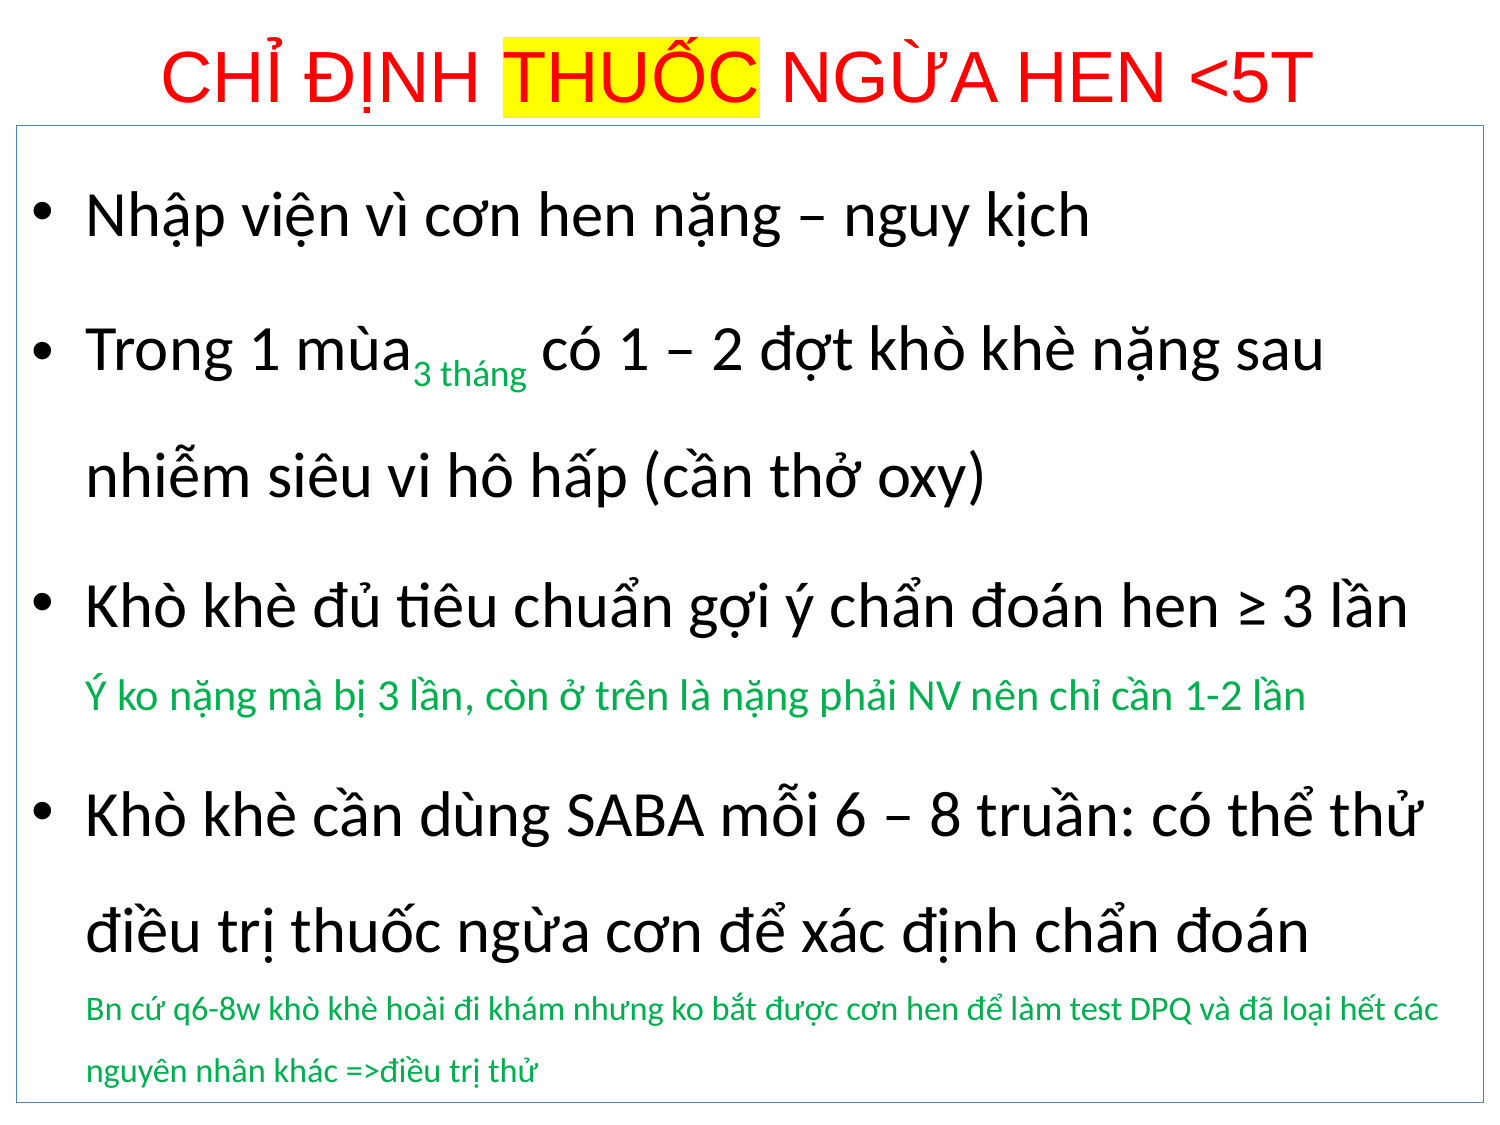

# CHỈ ĐỊNH THUỐC NGỪA HEN <5T
Nhập viện vì cơn hen nặng – nguy kịch
Trong 1 mùa3 tháng có 1 – 2 đợt khò khè nặng sau nhiễm siêu vi hô hấp (cần thở oxy)
Khò khè đủ tiêu chuẩn gợi ý chẩn đoán hen ≥ 3 lần
Ý ko nặng mà bị 3 lần, còn ở trên là nặng phải NV nên chỉ cần 1-2 lần
Khò khè cần dùng SABA mỗi 6 – 8 truần: có thể thử điều trị thuốc ngừa cơn để xác định chẩn đoán
Bn cứ q6-8w khò khè hoài đi khám nhưng ko bắt được cơn hen để làm test DPQ và đã loại hết các nguyên nhân khác =>điều trị thử